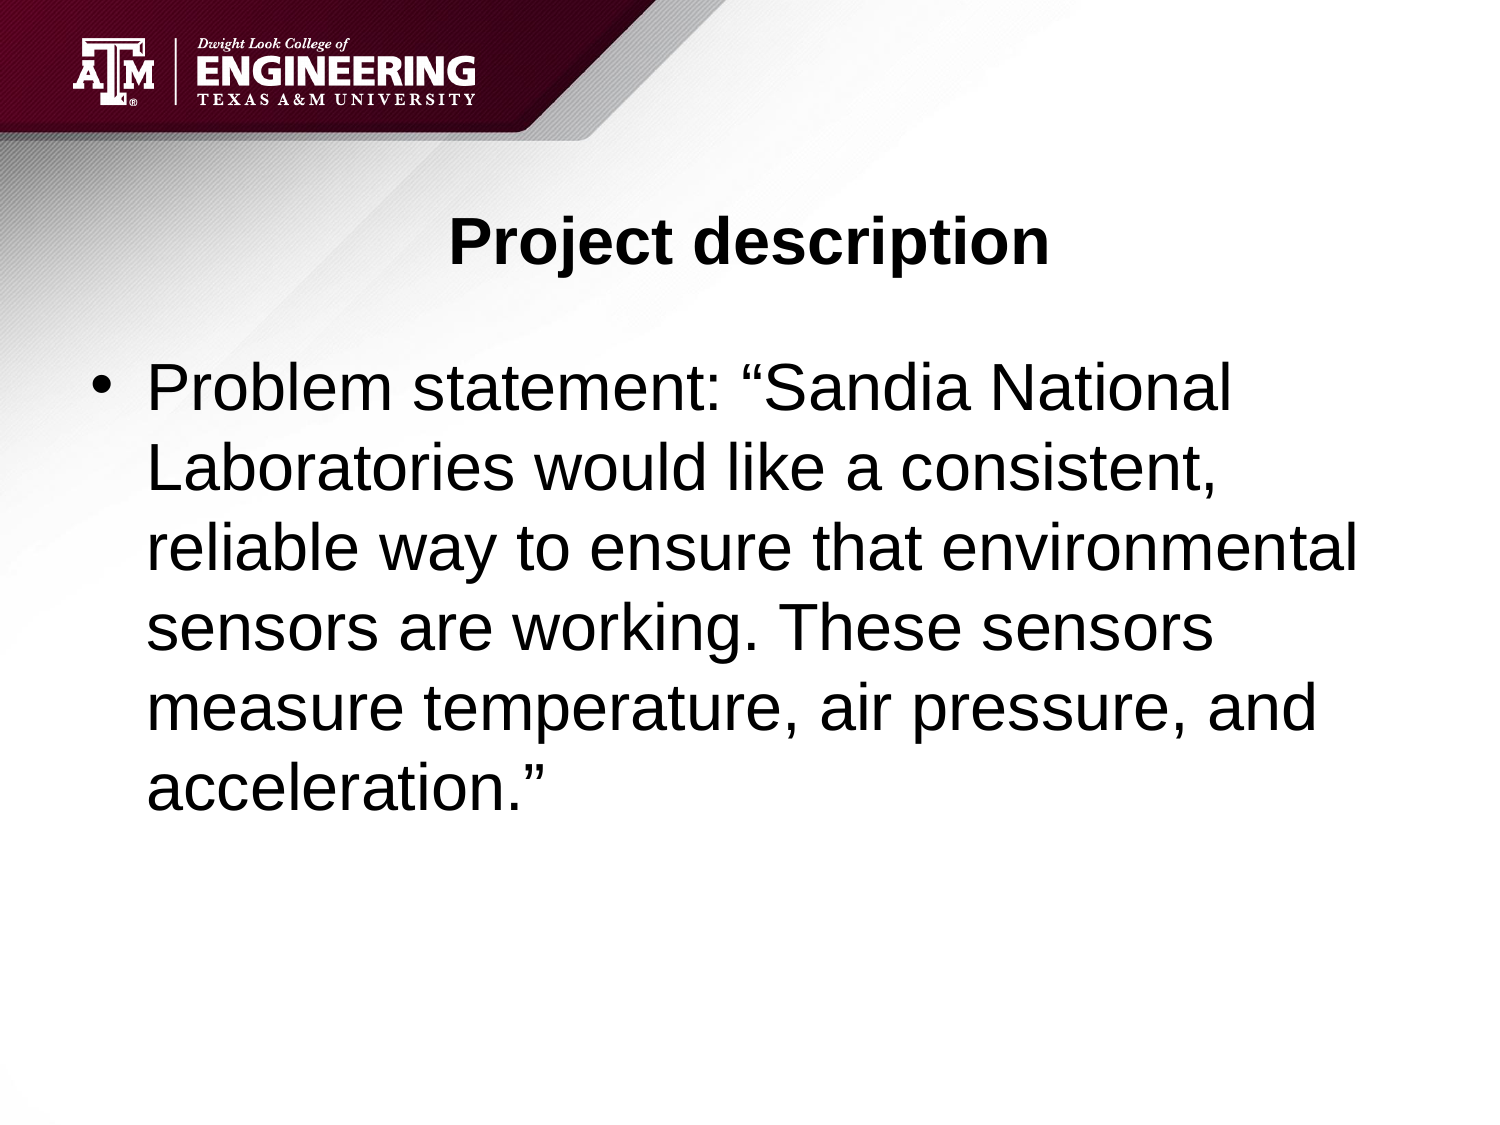

# Project description
Problem statement: “Sandia National Laboratories would like a consistent, reliable way to ensure that environmental sensors are working. These sensors measure temperature, air pressure, and acceleration.”